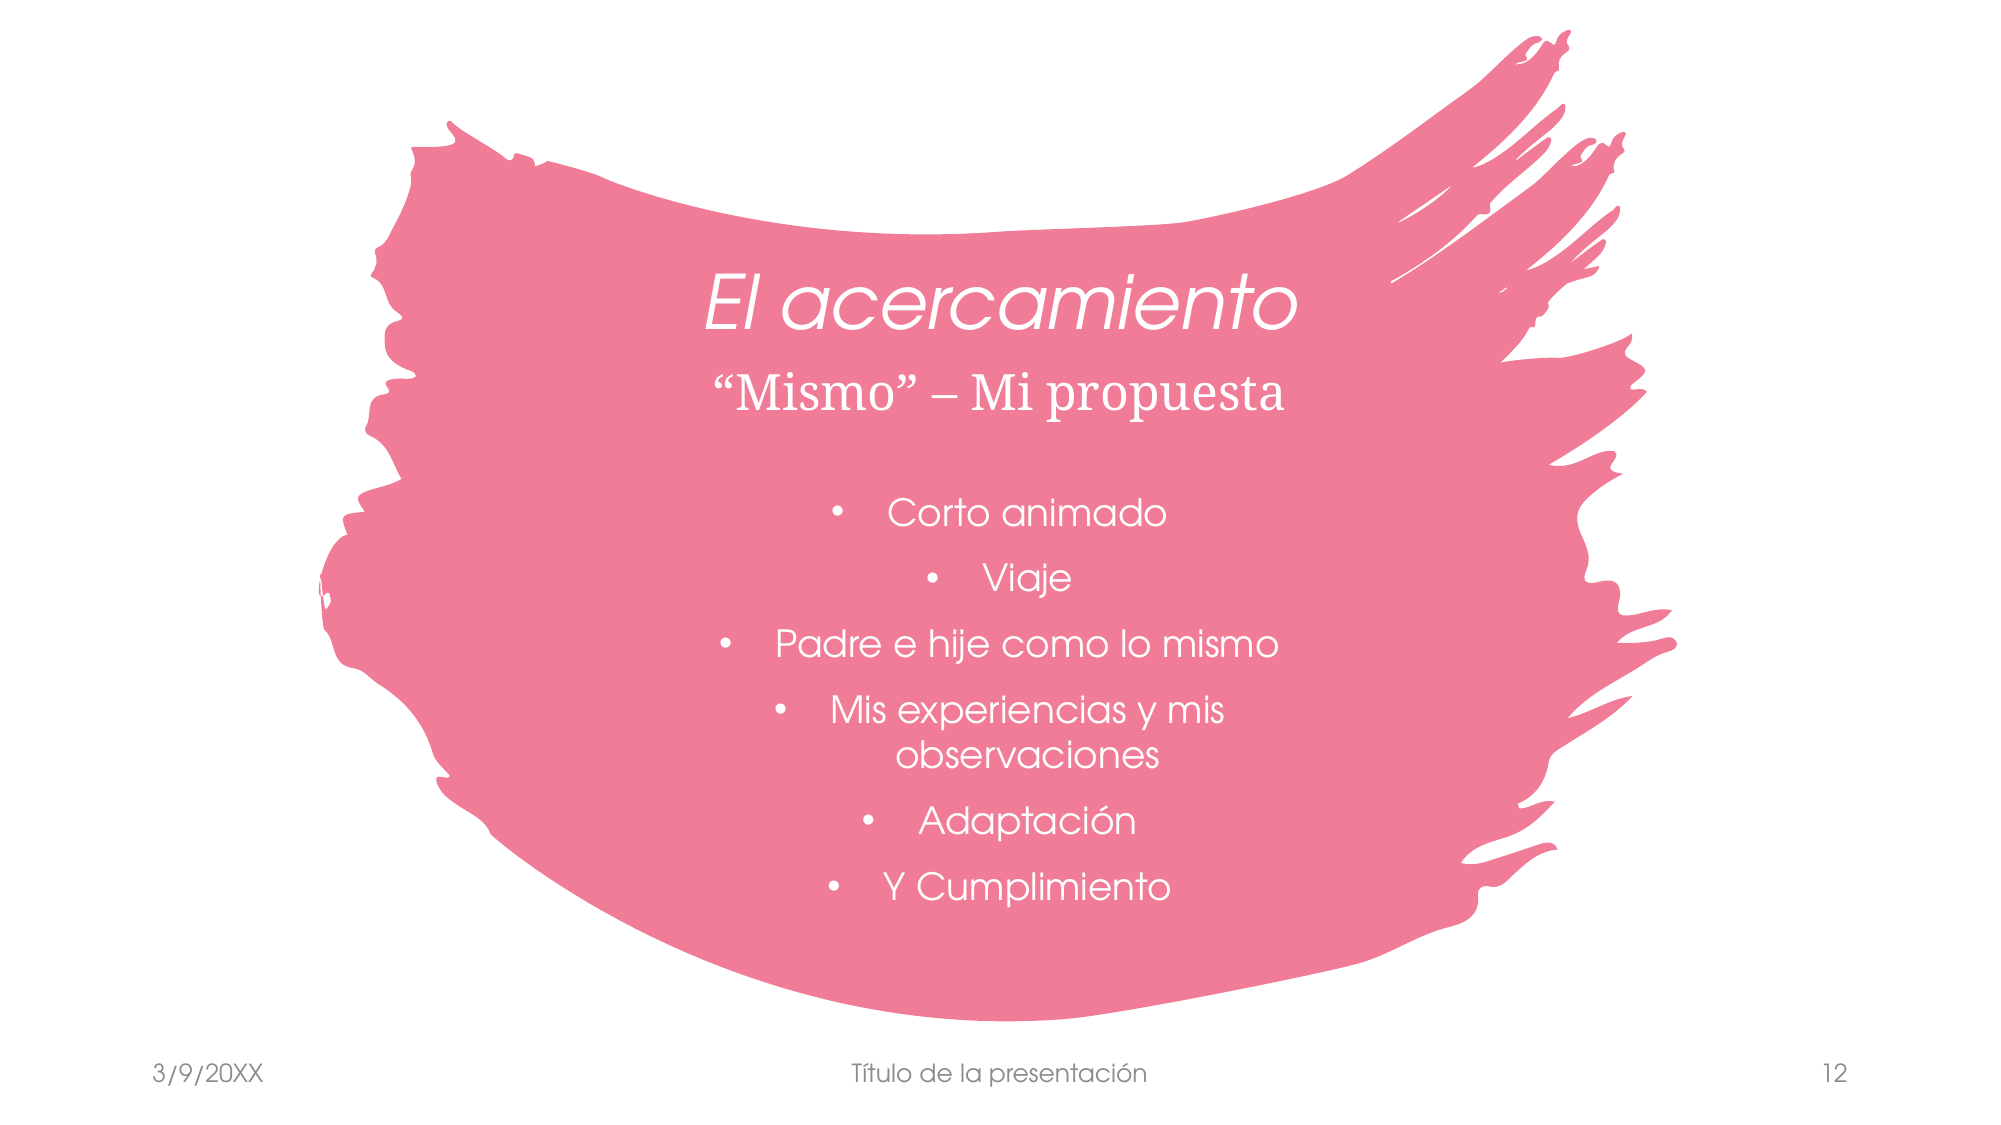

# El acercamiento
“Mismo” – Mi propuesta

Corto animado
Viaje
Padre e hije como lo mismo
Mis experiencias y mis observaciones
Adaptación
Y Cumplimiento

3/9/20XX
Título de la presentación
12